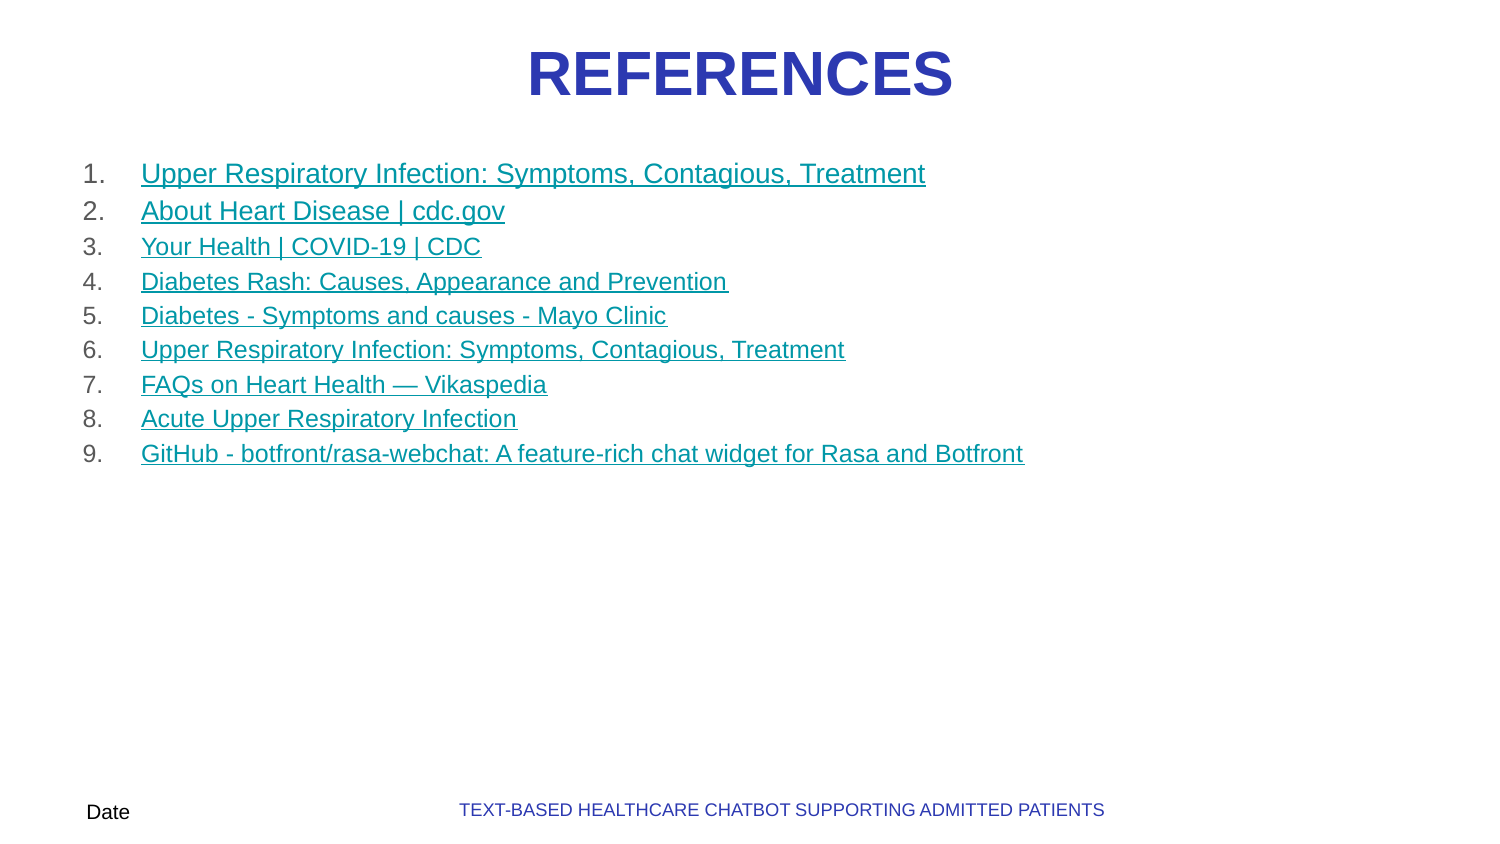

# REFERENCES
Upper Respiratory Infection: Symptoms, Contagious, Treatment
About Heart Disease | cdc.gov
Your Health | COVID-19 | CDC
Diabetes Rash: Causes, Appearance and Prevention
Diabetes - Symptoms and causes - Mayo Clinic
Upper Respiratory Infection: Symptoms, Contagious, Treatment
FAQs on Heart Health — Vikaspedia
Acute Upper Respiratory Infection
GitHub - botfront/rasa-webchat: A feature-rich chat widget for Rasa and Botfront
Date

TEXT-BASED HEALTHCARE CHATBOT SUPPORTING ADMITTED PATIENTS